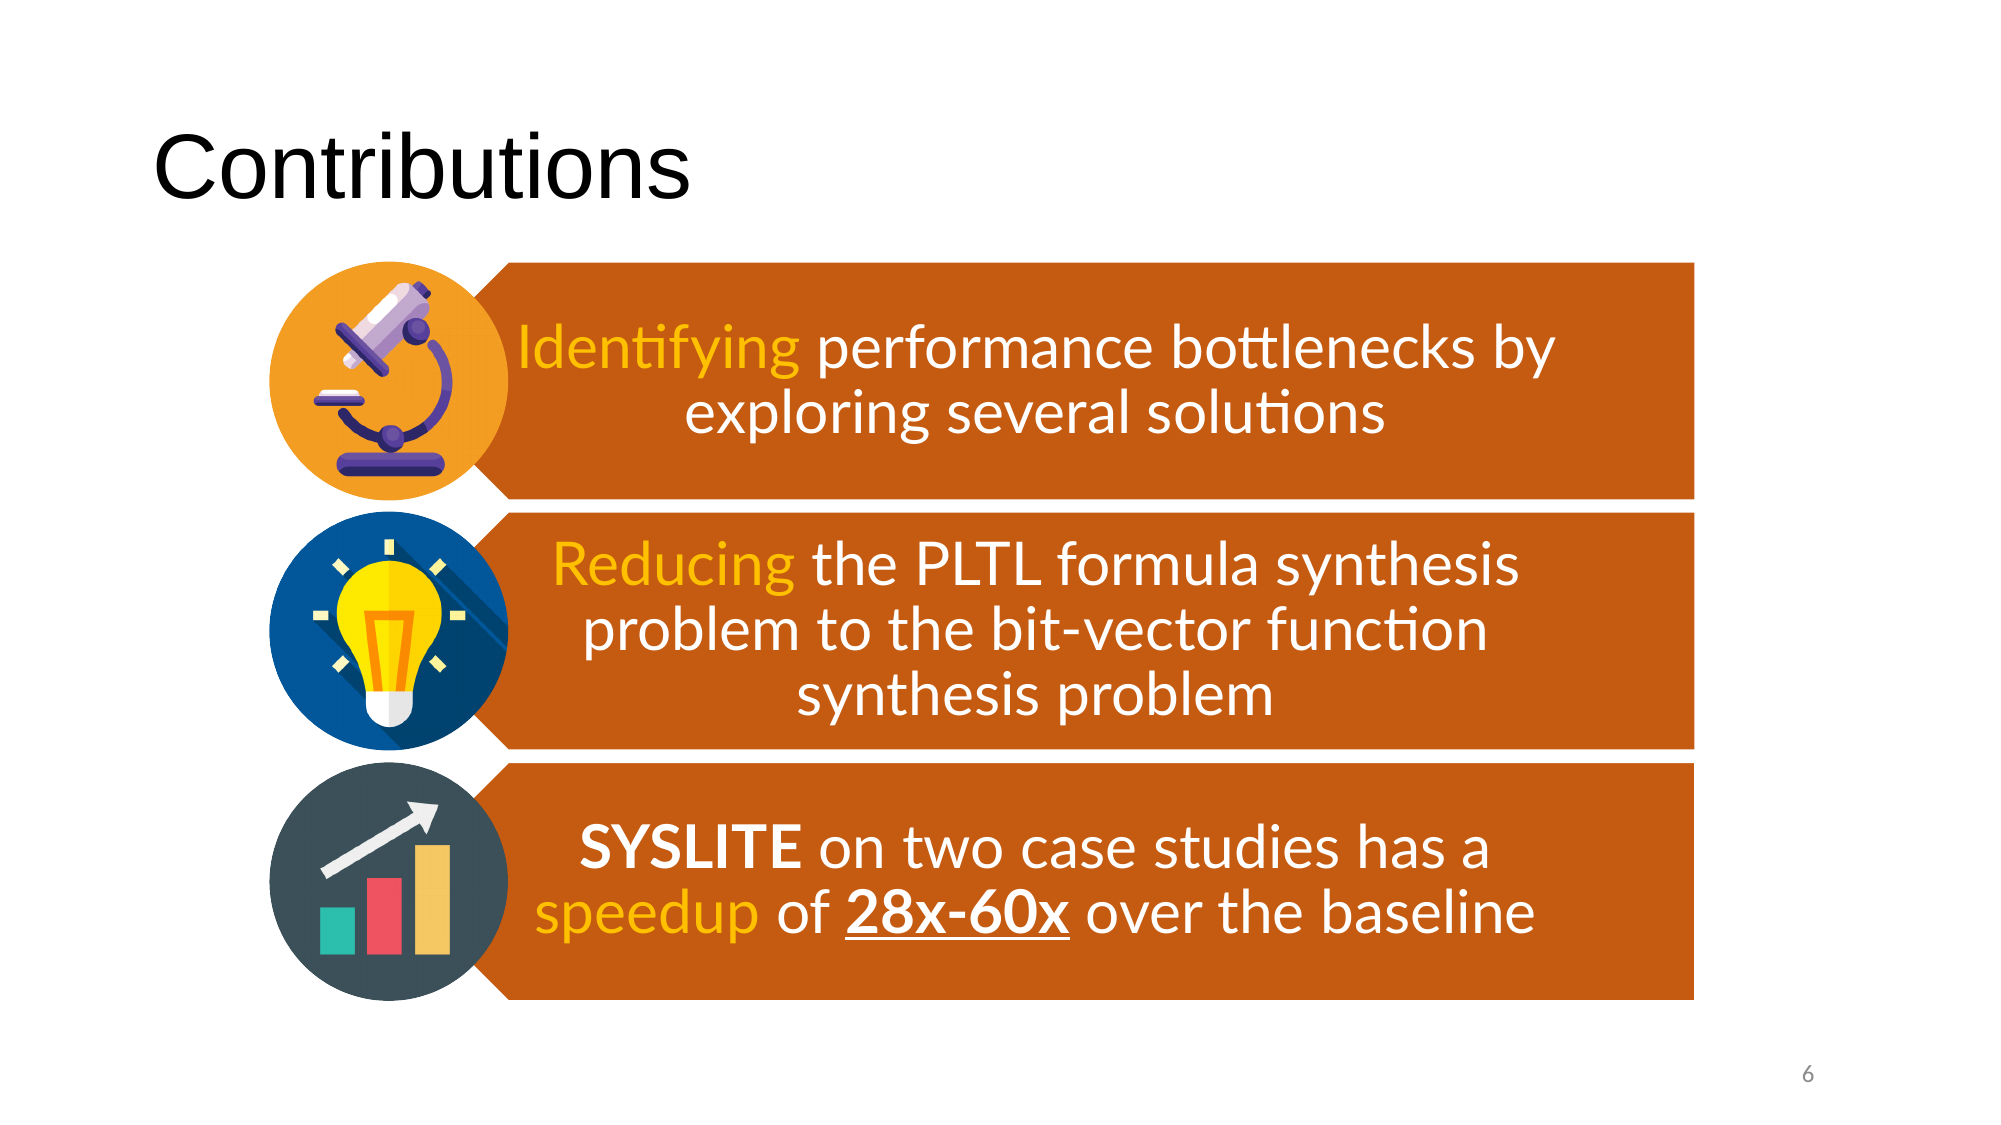

# Contributions
Identifying performance bottlenecks by exploring several solutions
Reducing the PLTL formula synthesis problem to the bit-vector function synthesis problem
SYSLITE on two case studies has a speedup of 28x-60x over the baseline
6